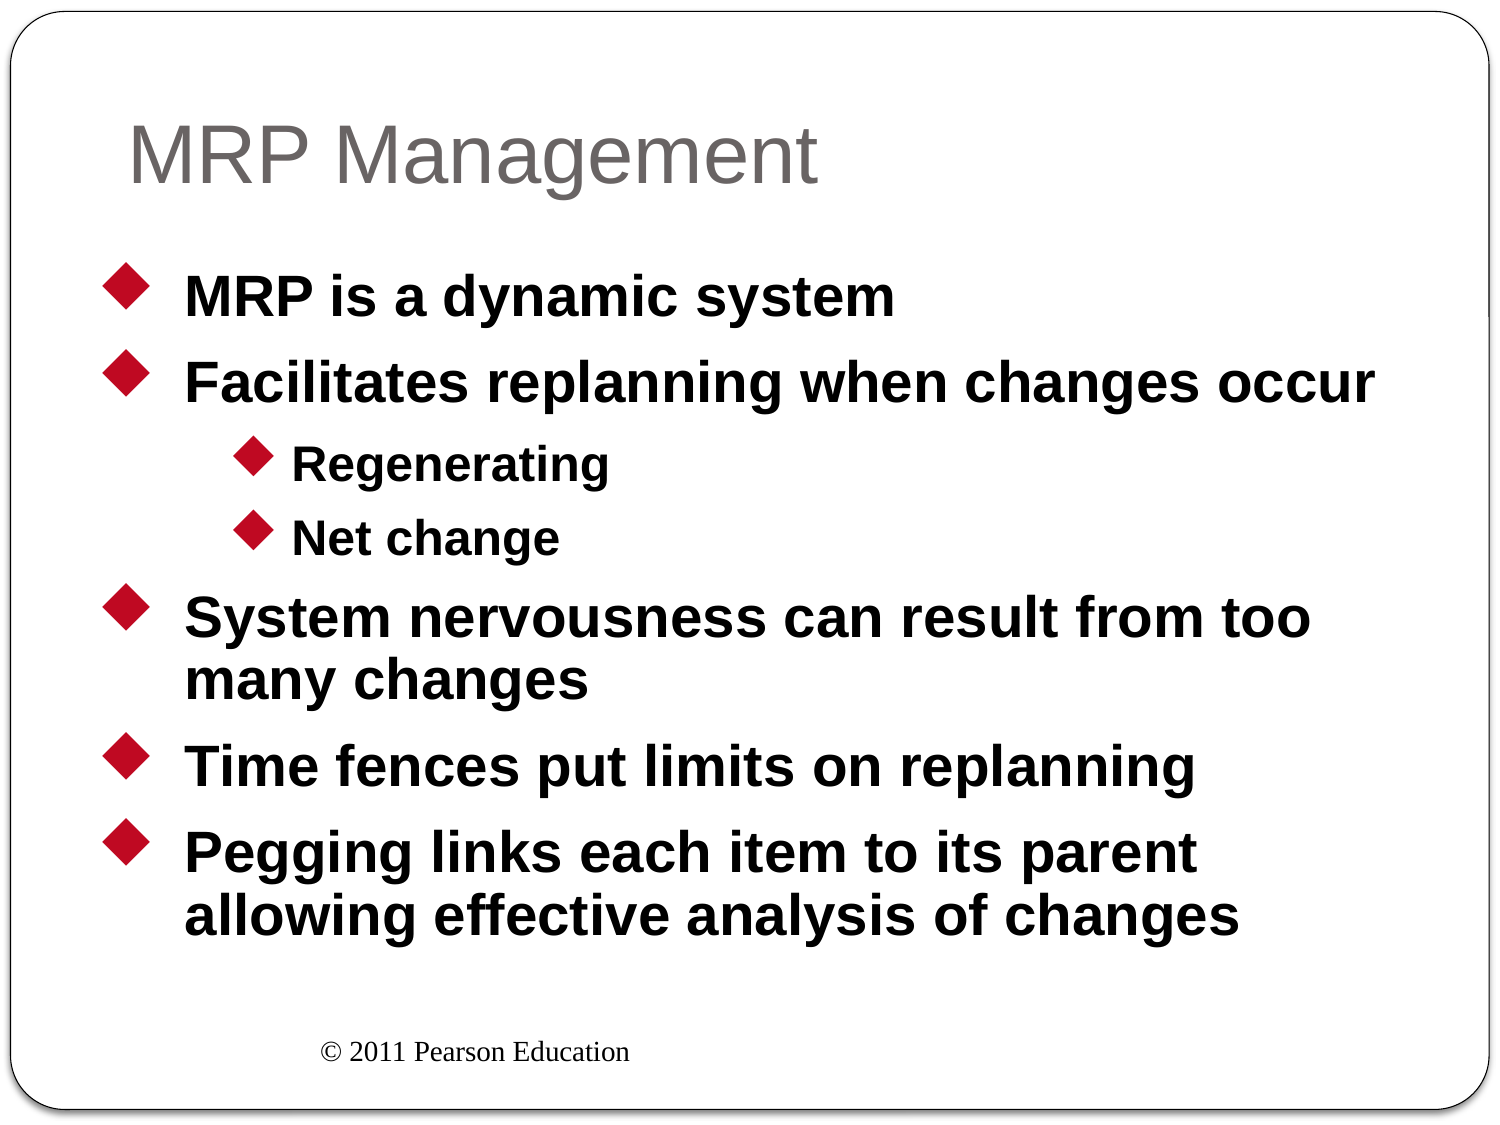

# MRP Management
MRP is a dynamic system
Facilitates replanning when changes occur
Regenerating
Net change
System nervousness can result from too many changes
Time fences put limits on replanning
Pegging links each item to its parent allowing effective analysis of changes
© 2011 Pearson Education